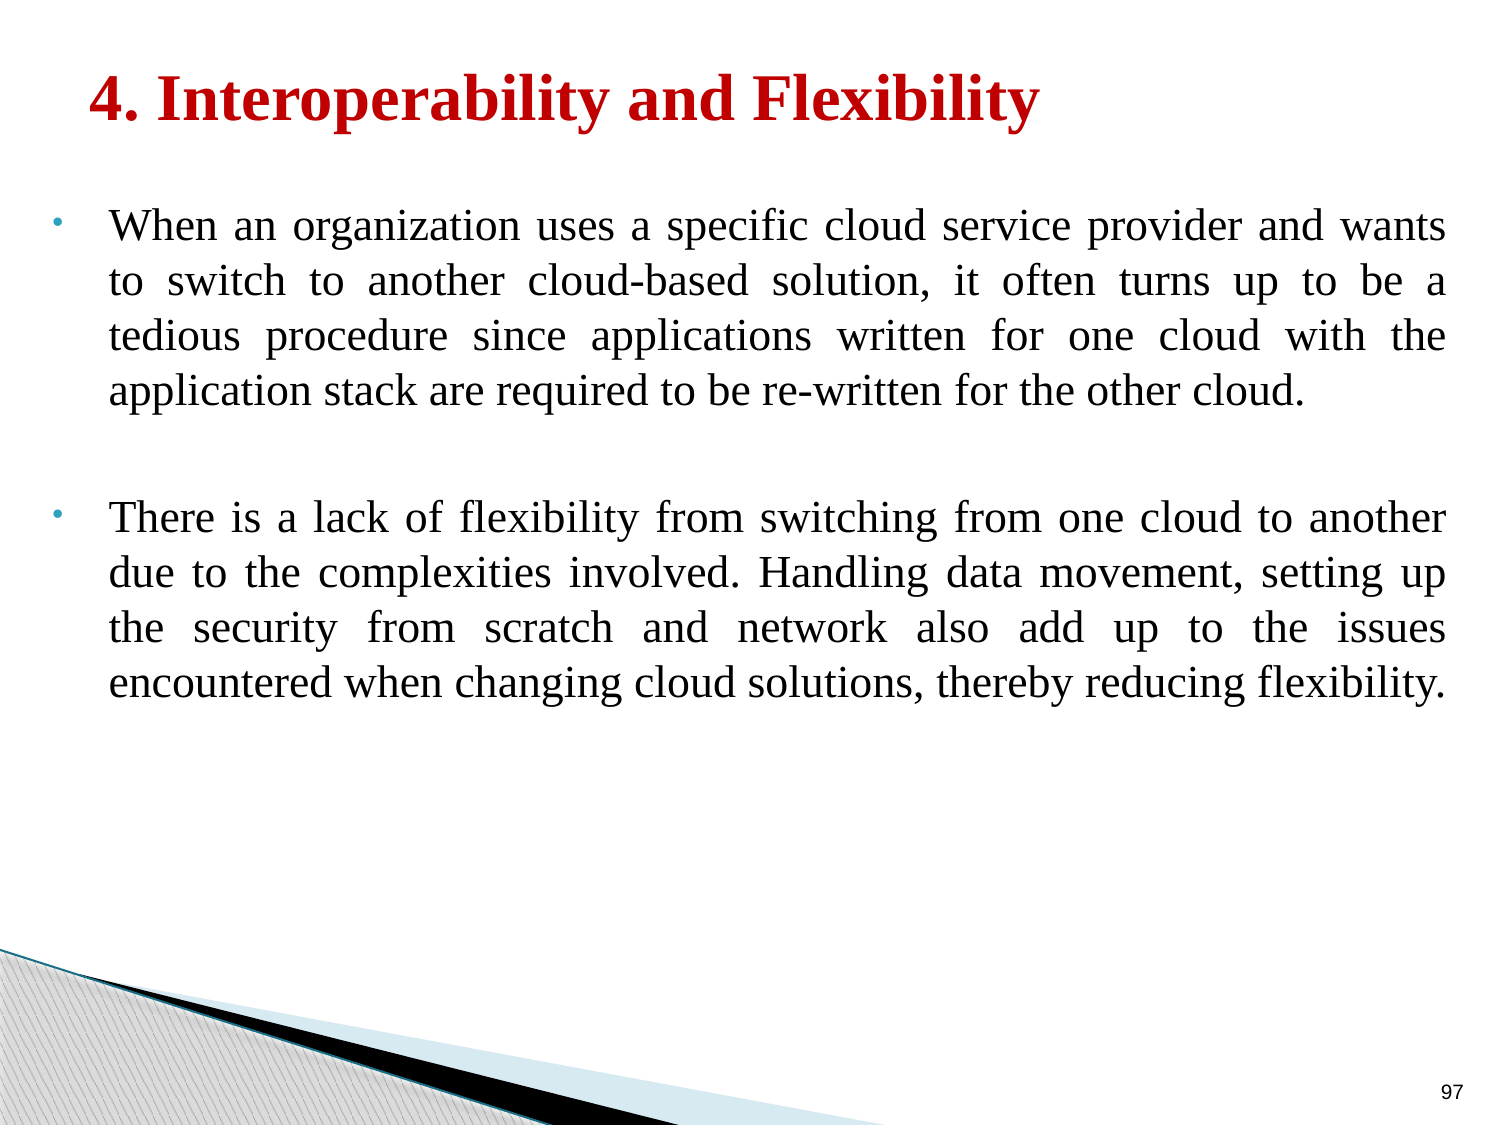

# 4. Interoperability and Flexibility
When an organization uses a specific cloud service provider and wants to switch to another cloud-based solution, it often turns up to be a tedious procedure since applications written for one cloud with the application stack are required to be re-written for the other cloud.

There is a lack of flexibility from switching from one cloud to another due to the complexities involved. Handling data movement, setting up the security from scratch and network also add up to the issues encountered when changing cloud solutions, thereby reducing flexibility.
97